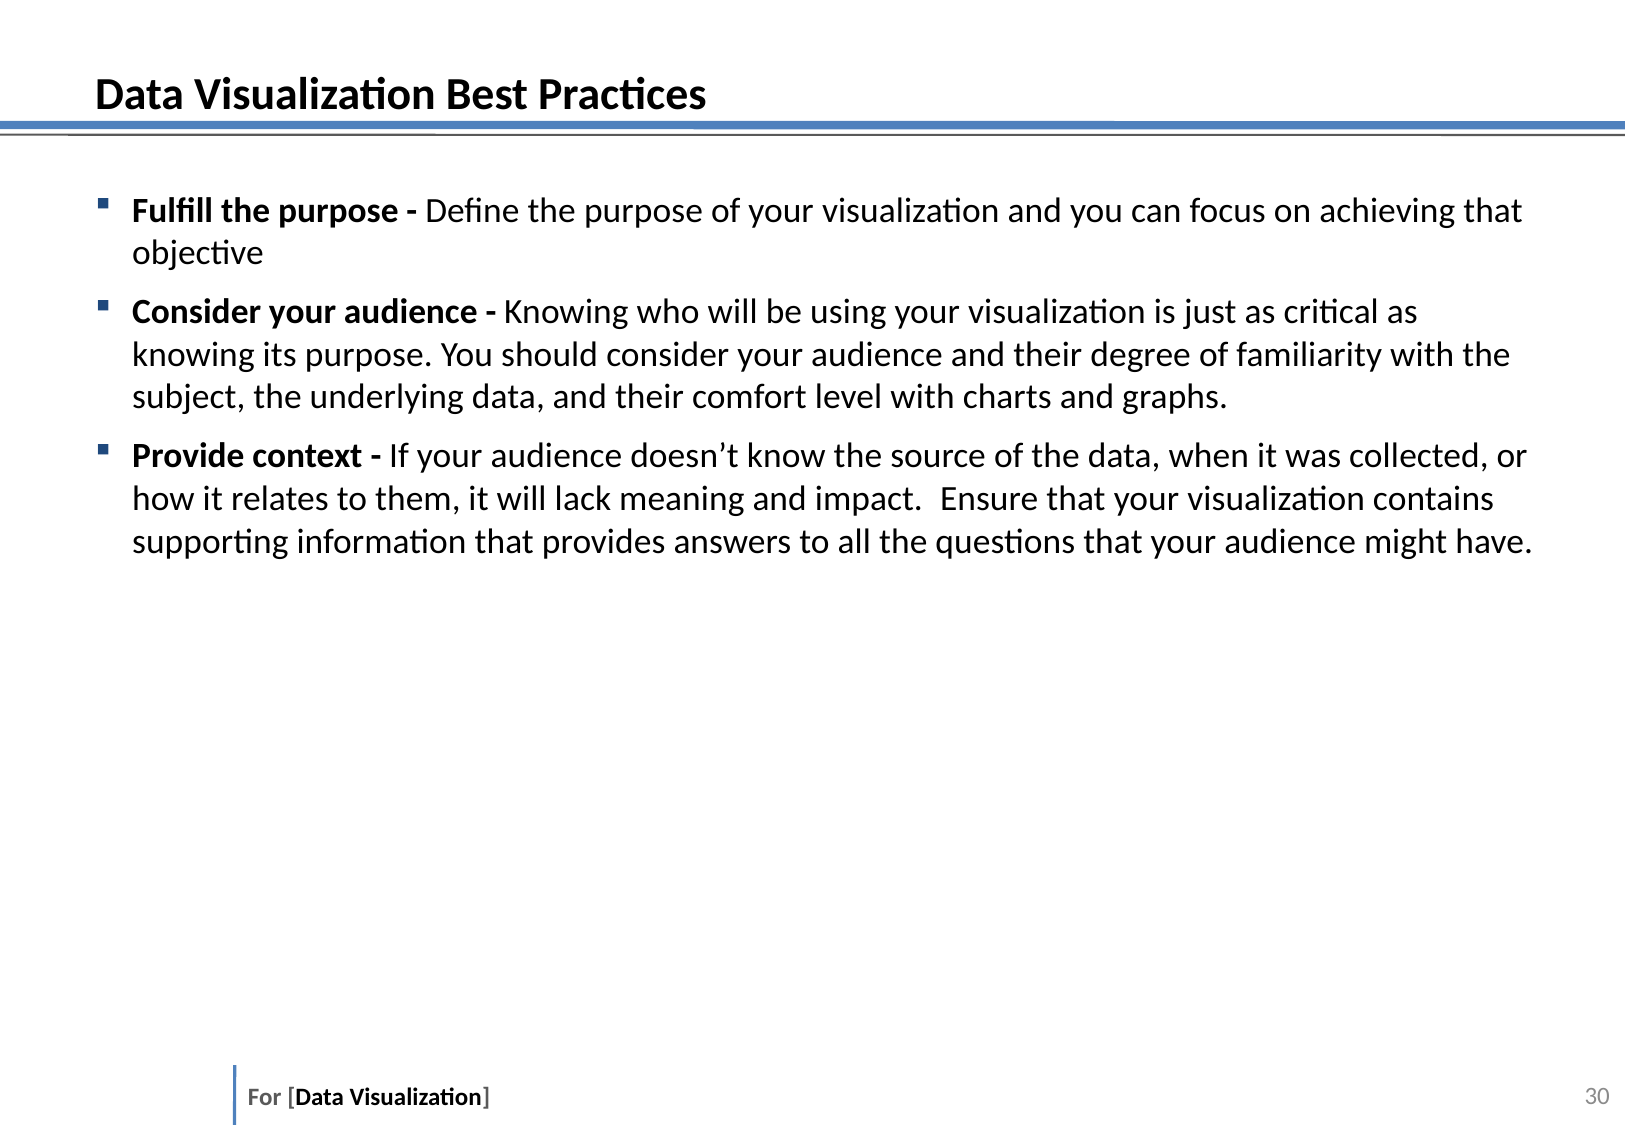

# Data Visualization Best Practices
Fulfill the purpose - Define the purpose of your visualization and you can focus on achieving that objective
Consider your audience - Knowing who will be using your visualization is just as critical as knowing its purpose. You should consider your audience and their degree of familiarity with the subject, the underlying data, and their comfort level with charts and graphs.
Provide context - If your audience doesn’t know the source of the data, when it was collected, or how it relates to them, it will lack meaning and impact.  Ensure that your visualization contains supporting information that provides answers to all the questions that your audience might have.
30